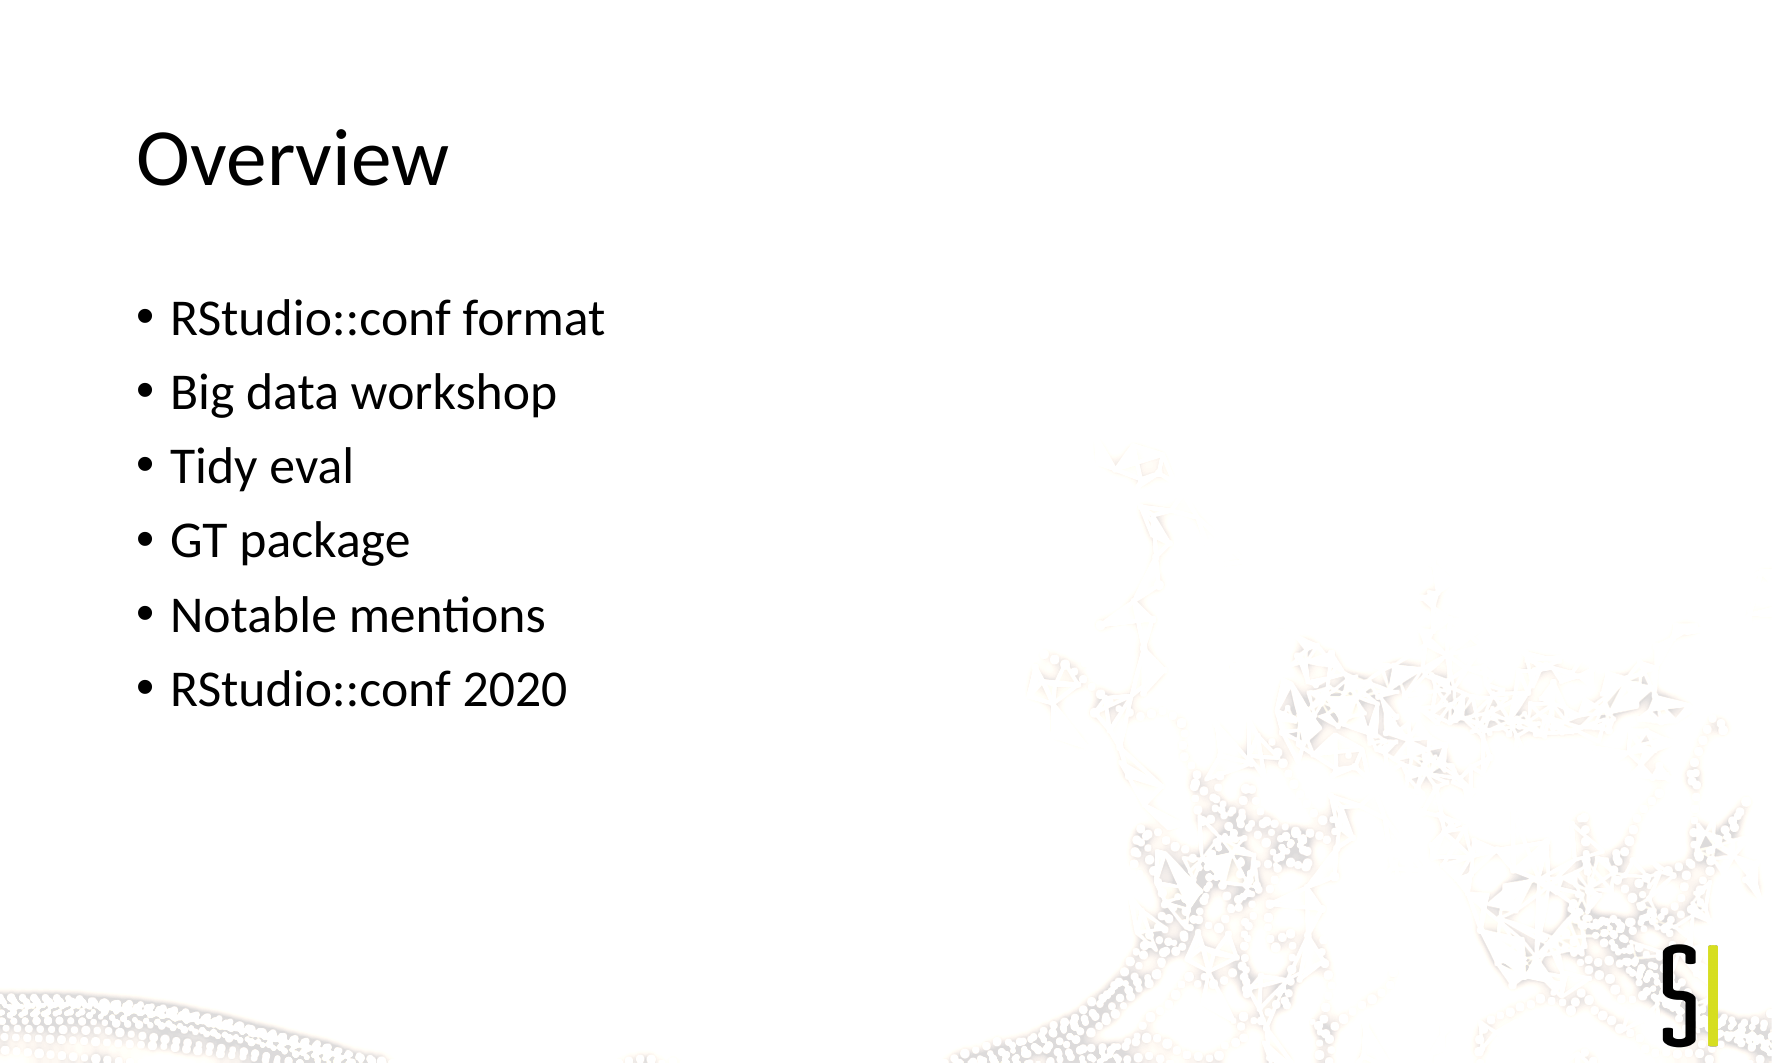

# Overview
RStudio::conf format
Big data workshop
Tidy eval
GT package
Notable mentions
RStudio::conf 2020